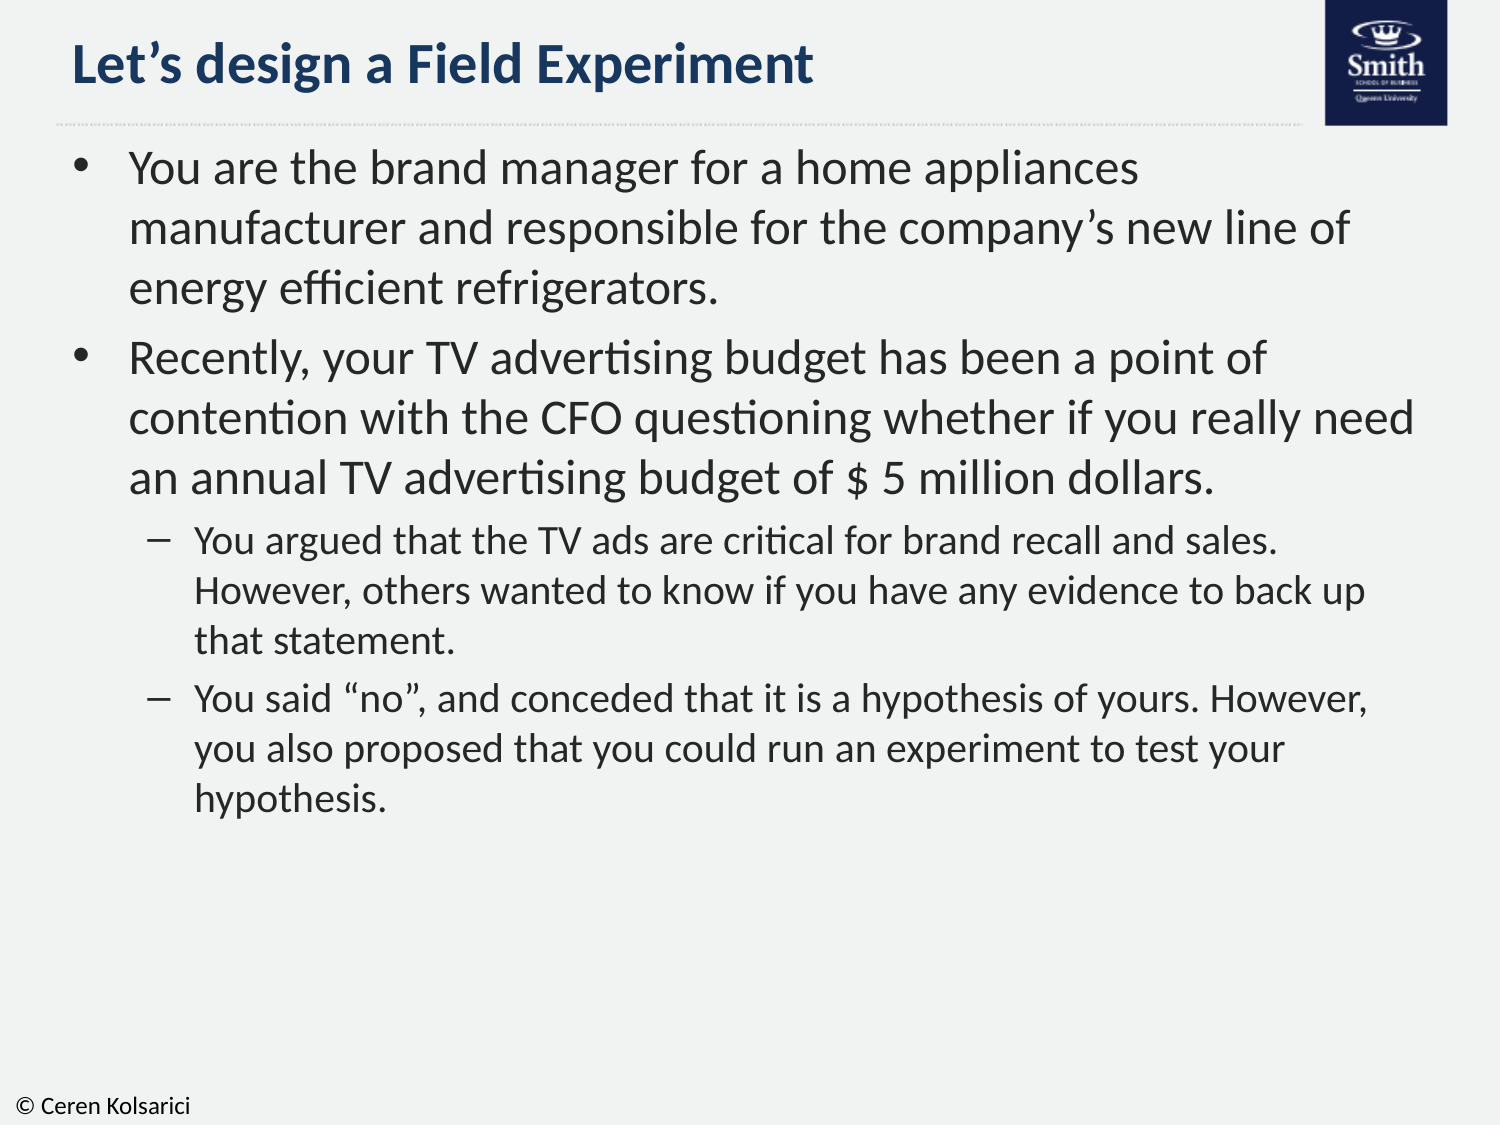

# Let’s design a Field Experiment
You are the brand manager for a home appliances manufacturer and responsible for the company’s new line of energy efficient refrigerators.
Recently, your TV advertising budget has been a point of contention with the CFO questioning whether if you really need an annual TV advertising budget of $ 5 million dollars.
You argued that the TV ads are critical for brand recall and sales. However, others wanted to know if you have any evidence to back up that statement.
You said “no”, and conceded that it is a hypothesis of yours. However, you also proposed that you could run an experiment to test your hypothesis.

© Ceren Kolsarici